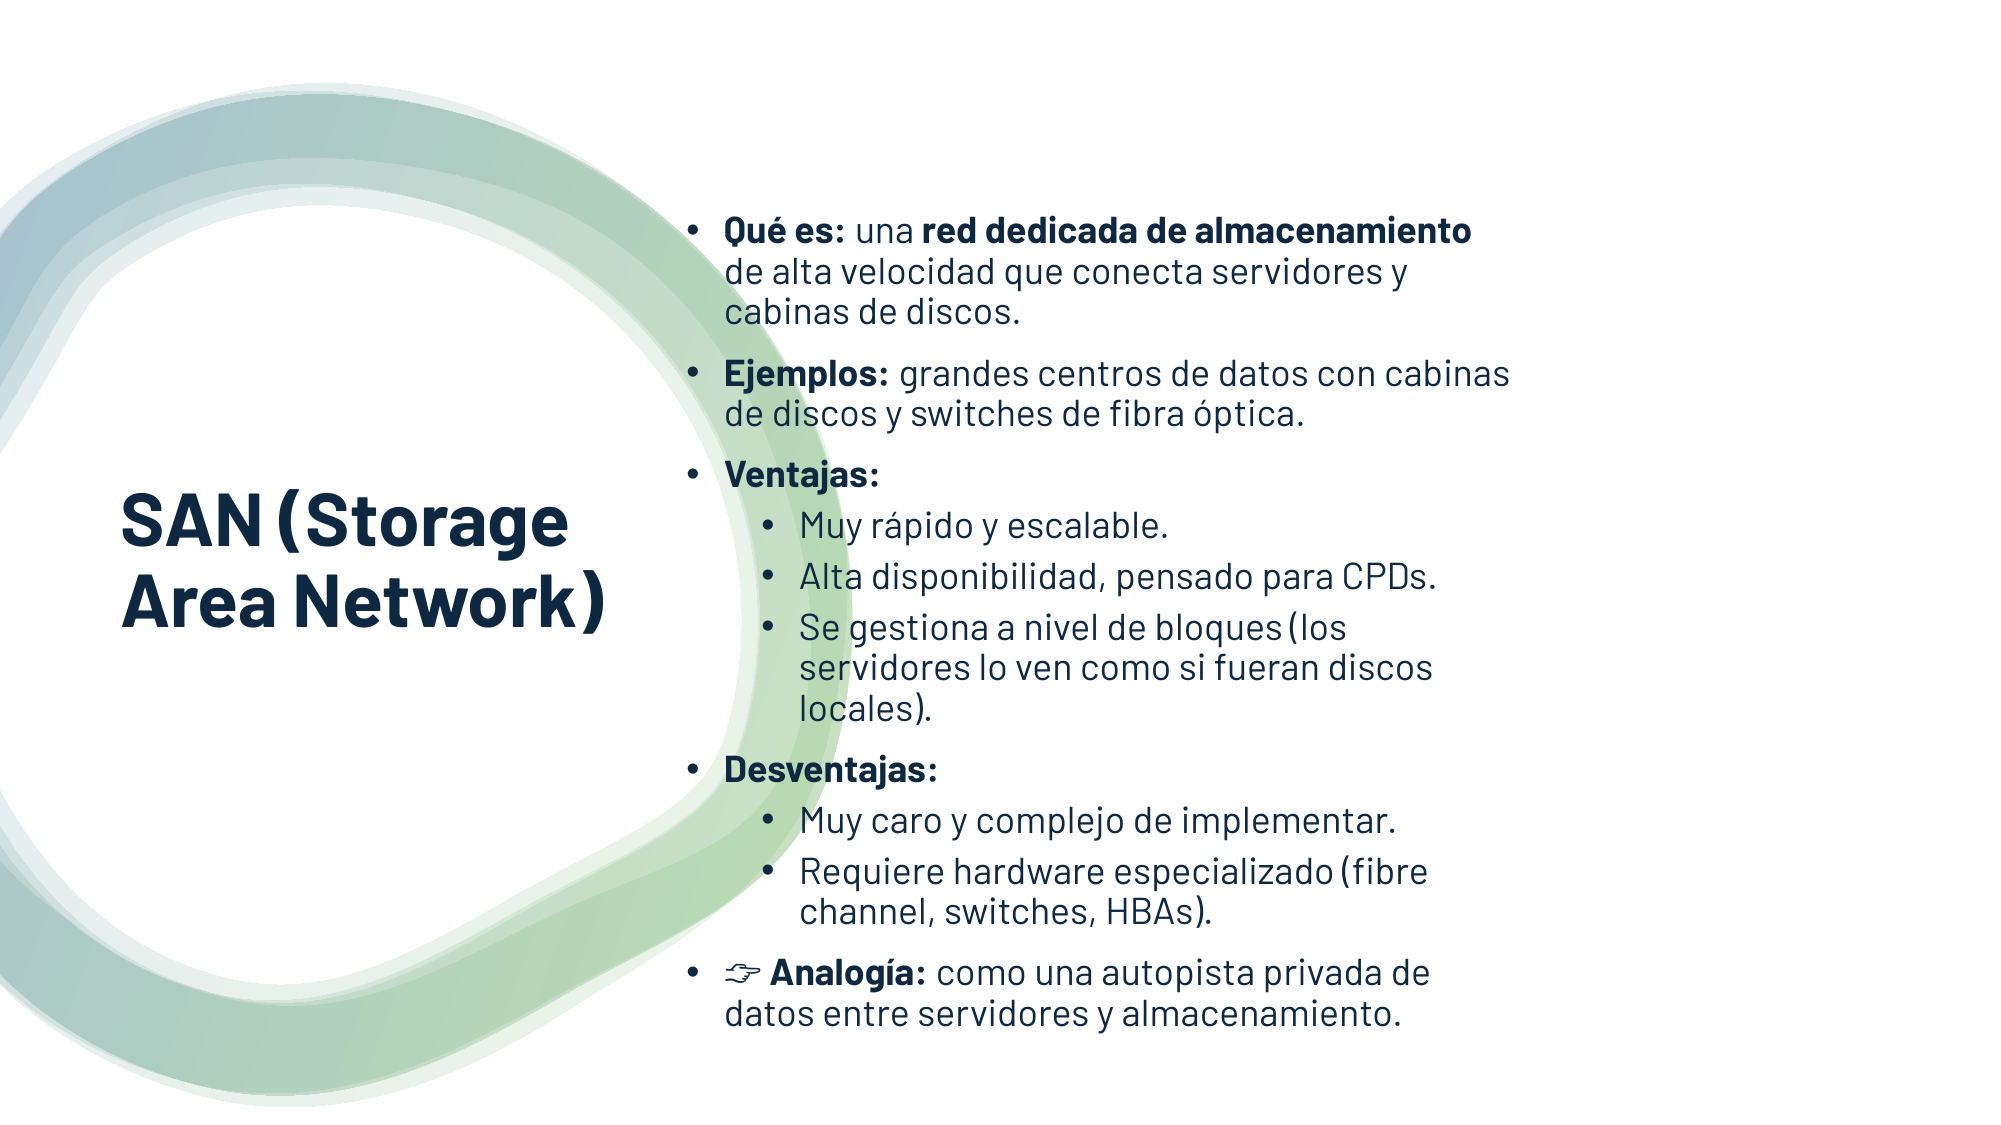

# SAN (Storage Area Network)
Qué es: una red dedicada de almacenamiento de alta velocidad que conecta servidores y cabinas de discos.
Ejemplos: grandes centros de datos con cabinas de discos y switches de fibra óptica.
Ventajas:
Muy rápido y escalable.
Alta disponibilidad, pensado para CPDs.
Se gestiona a nivel de bloques (los servidores lo ven como si fueran discos locales).
Desventajas:
Muy caro y complejo de implementar.
Requiere hardware especializado (fibre channel, switches, HBAs).
👉 Analogía: como una autopista privada de datos entre servidores y almacenamiento.